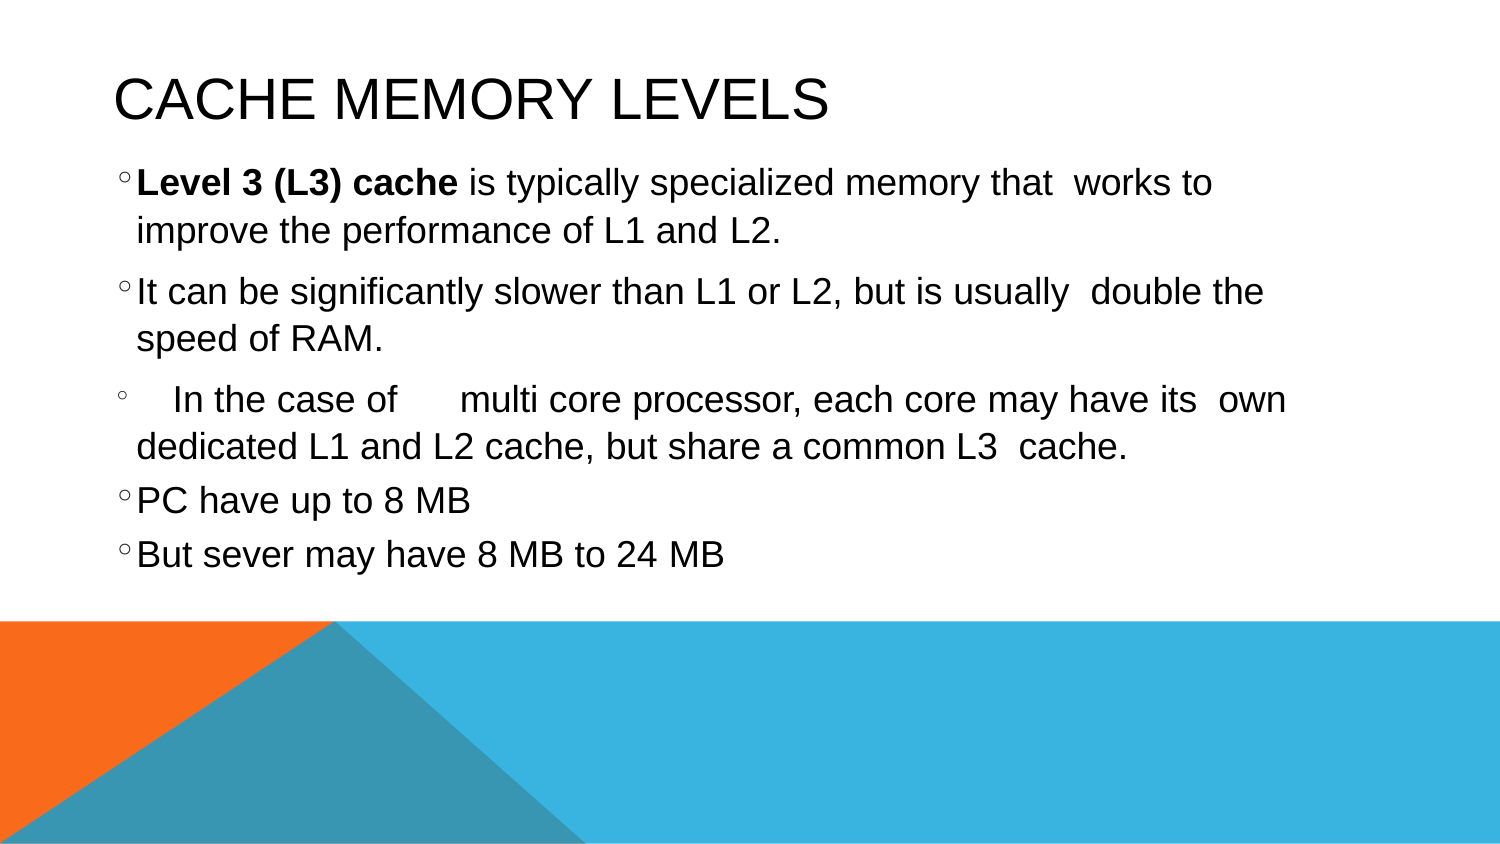

# Cache memory levels
Level 3 (L3) cache is typically specialized memory that  works to improve the performance of L1 and L2.
It can be significantly slower than L1 or L2, but is usually  double the speed of RAM.
	In the case of	multi core processor, each core may have its  own dedicated L1 and L2 cache, but share a common L3  cache.
PC have up to 8 MB
But sever may have 8 MB to 24 MB